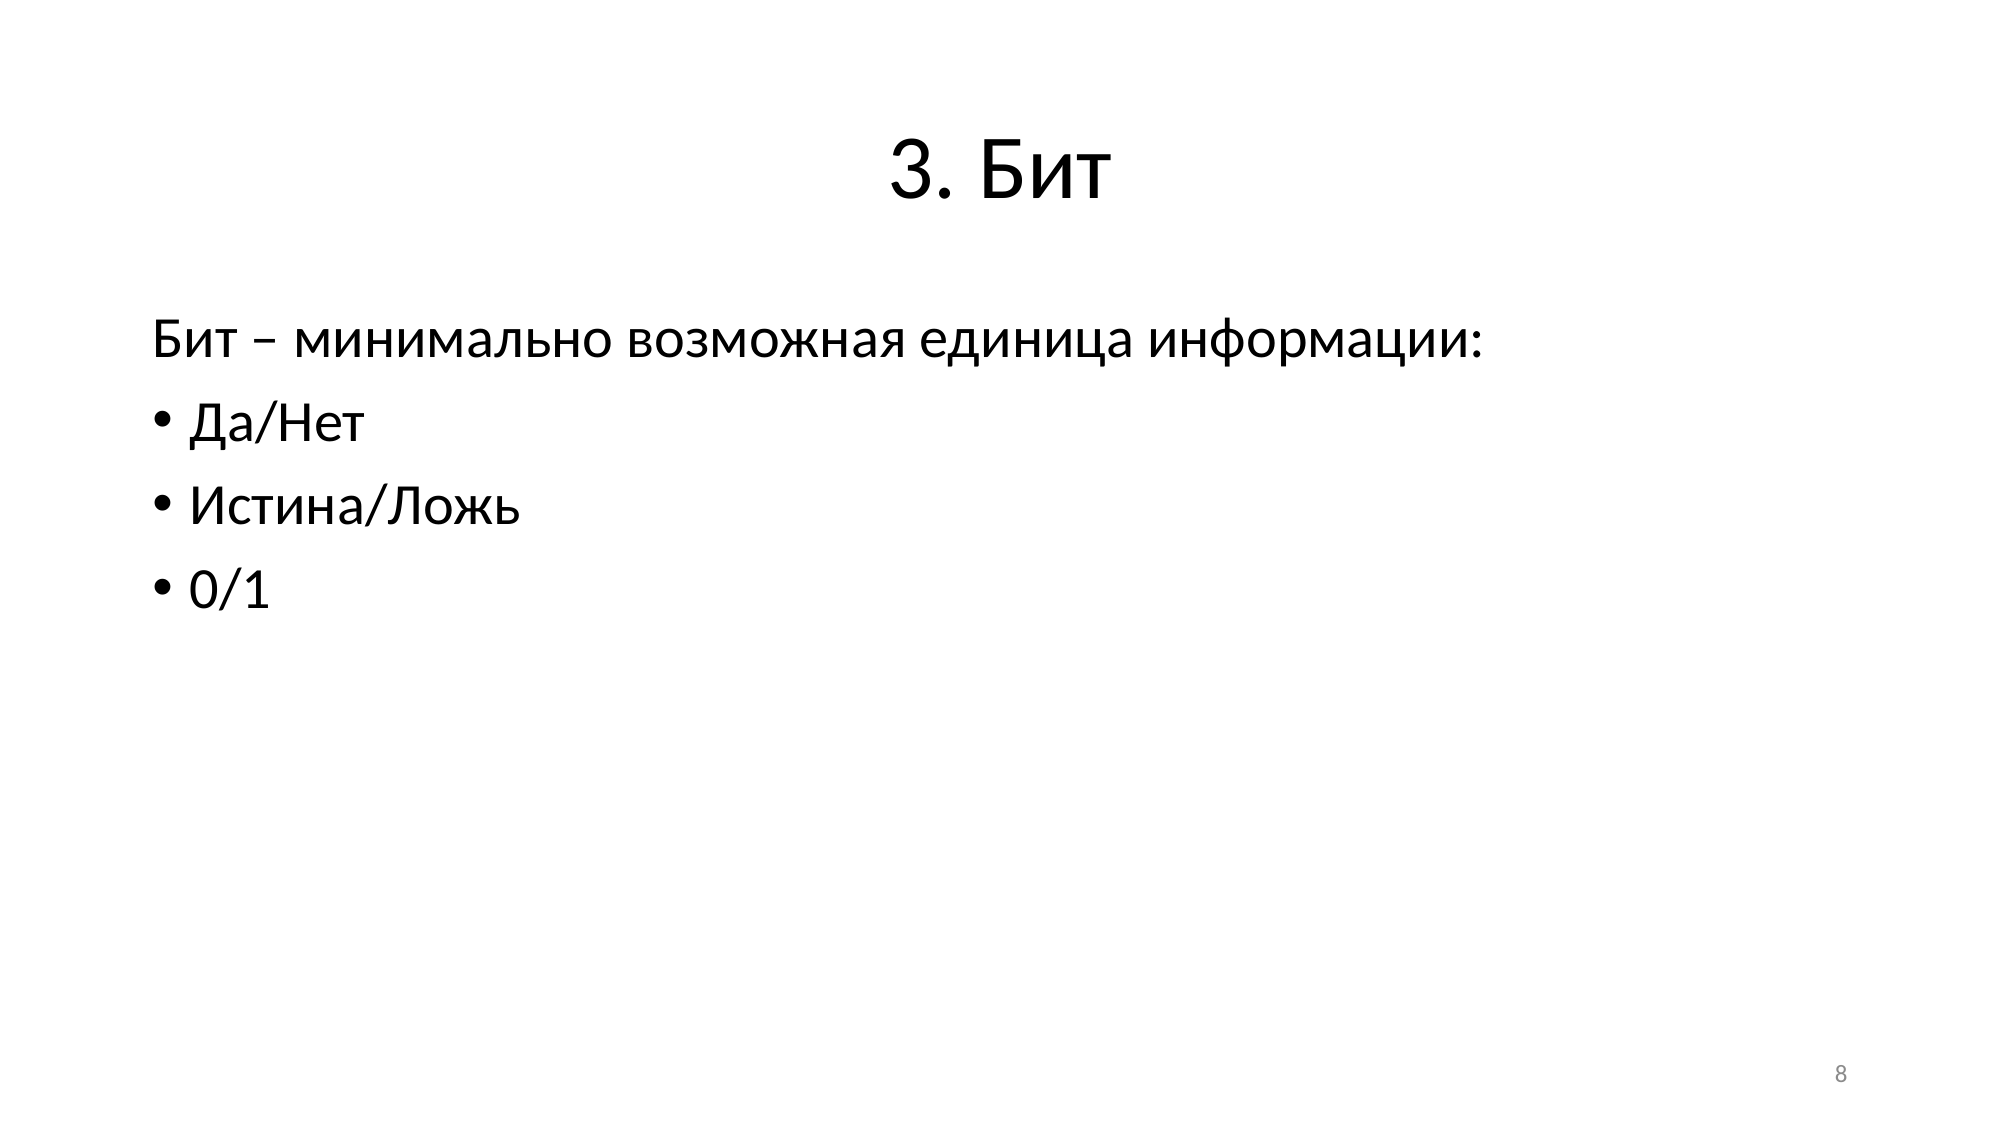

# 3. Бит
Бит – минимально возможная единица информации:
Да/Нет
Истина/Ложь
0/1
8